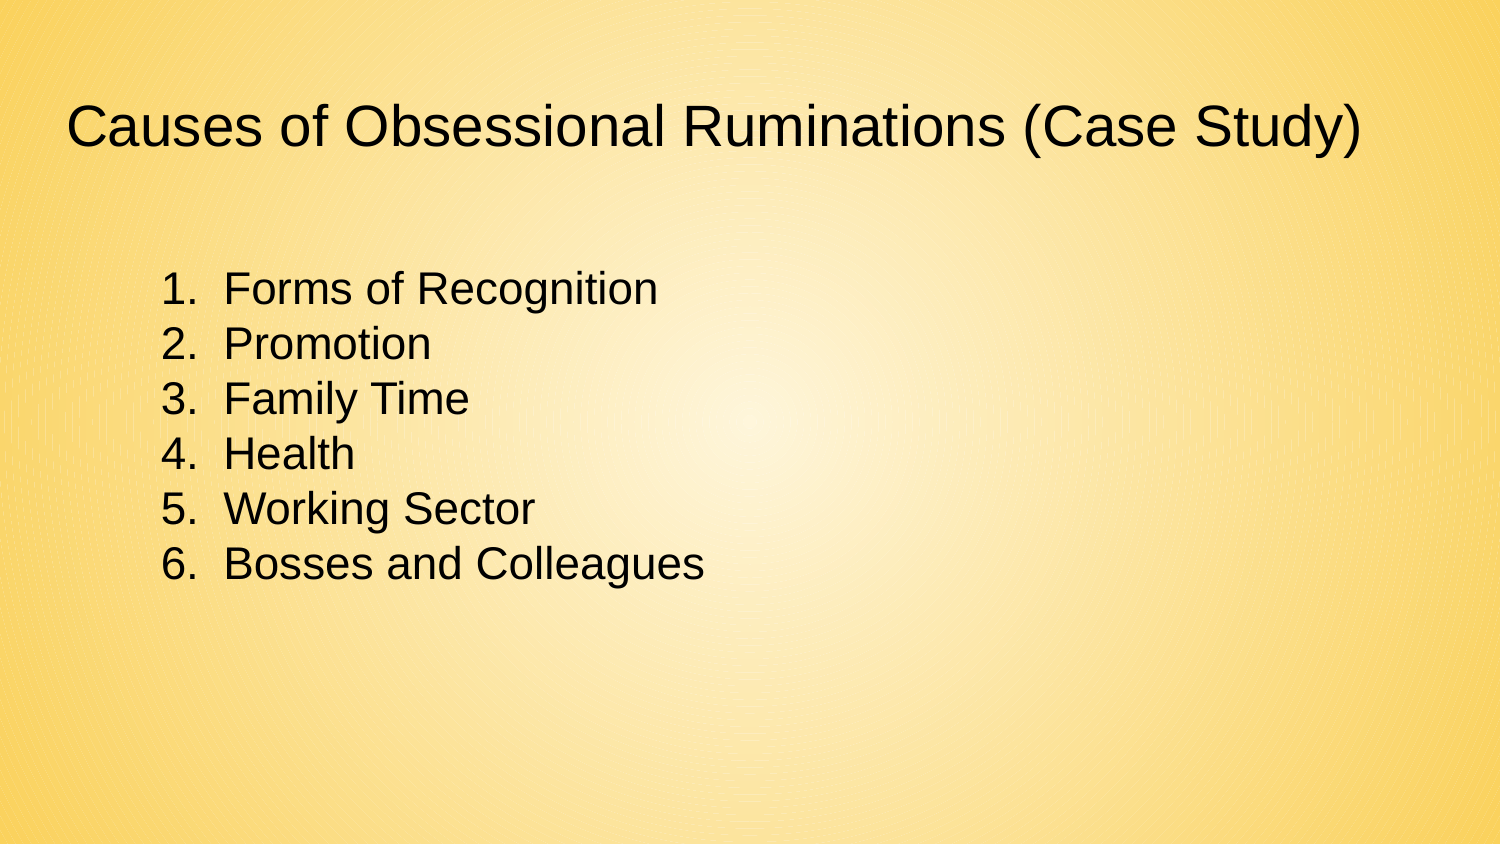

# Causes of Obsessional Ruminations (Case Study)

Forms of Recognition
Promotion
Family Time
Health
Working Sector
Bosses and Colleagues